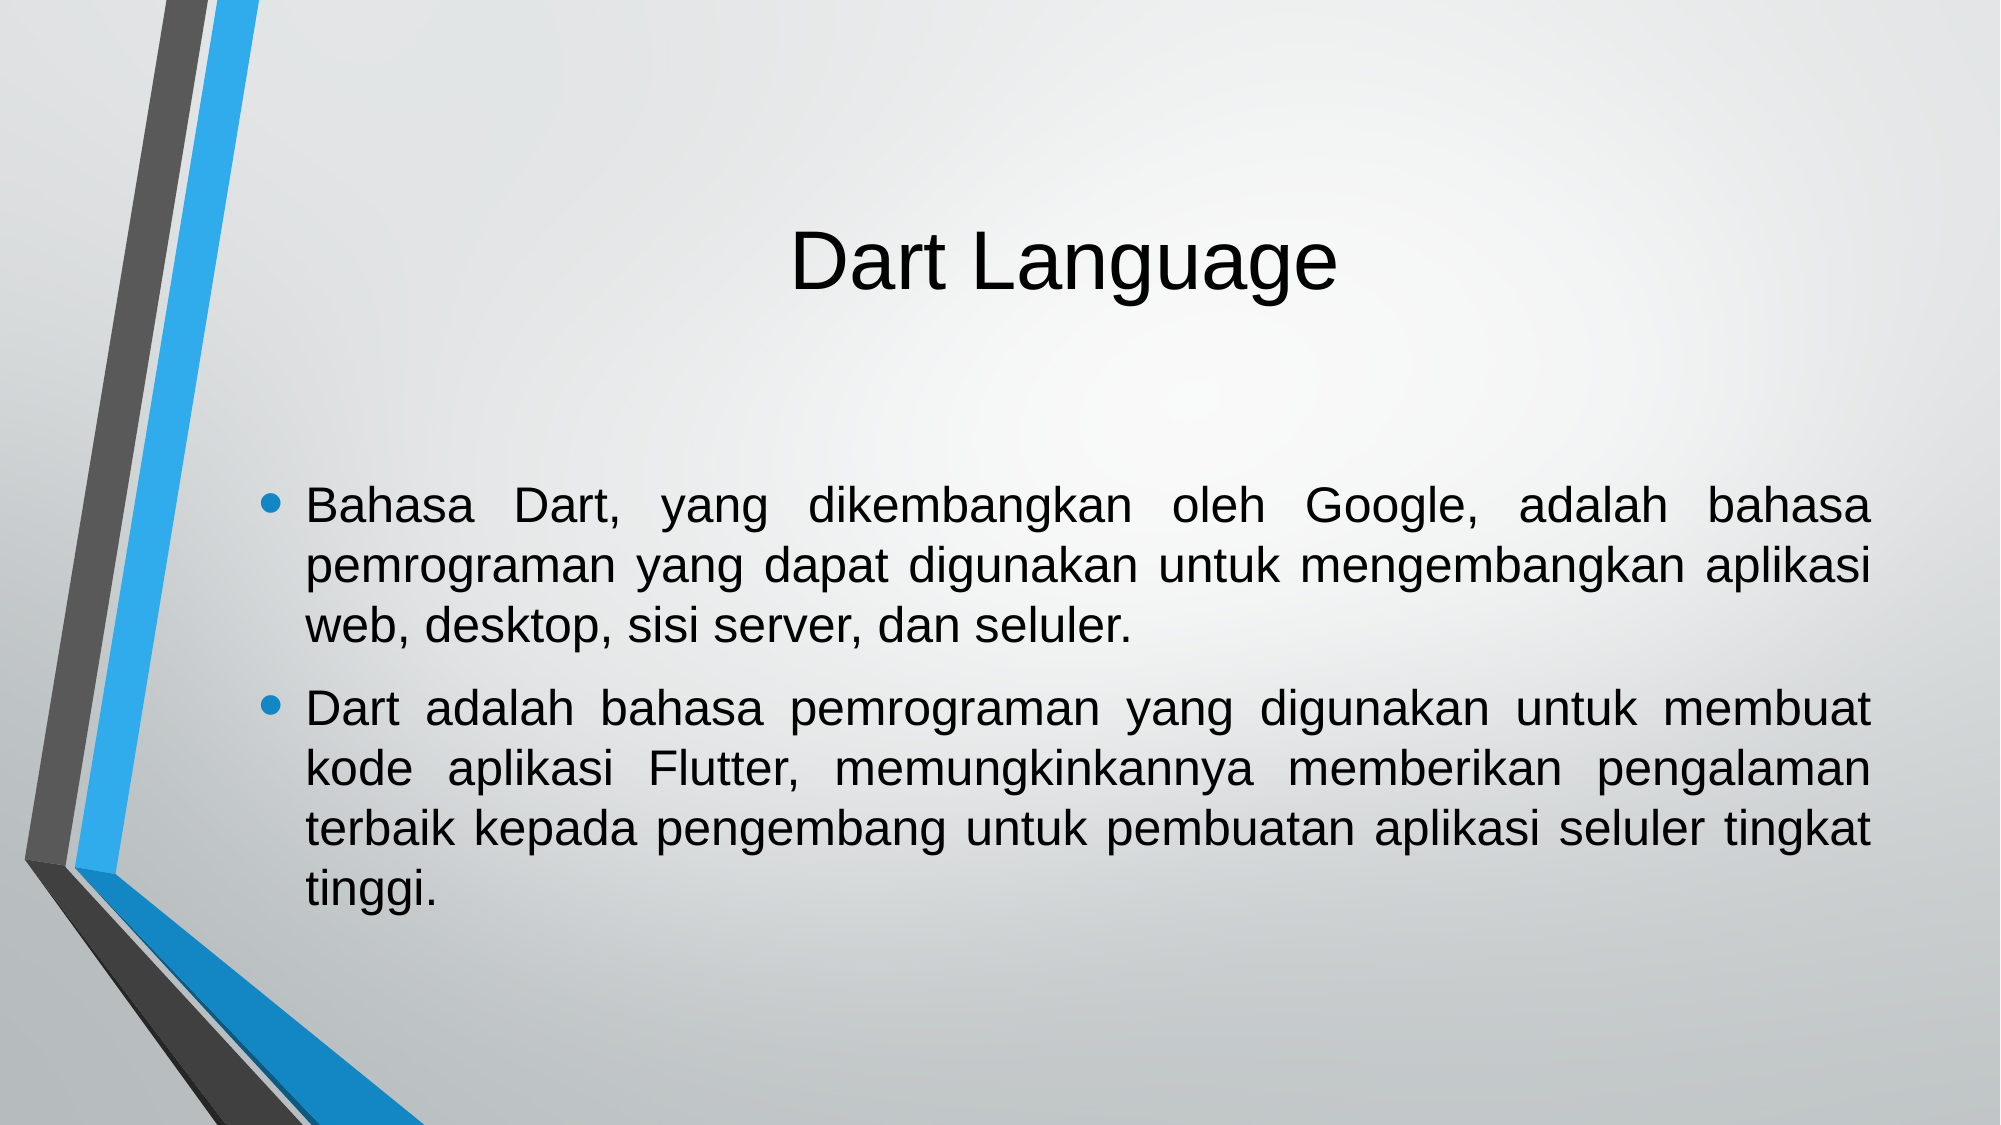

# Dart Language
Bahasa Dart, yang dikembangkan oleh Google, adalah bahasa pemrograman yang dapat digunakan untuk mengembangkan aplikasi web, desktop, sisi server, dan seluler.
Dart adalah bahasa pemrograman yang digunakan untuk membuat kode aplikasi Flutter, memungkinkannya memberikan pengalaman terbaik kepada pengembang untuk pembuatan aplikasi seluler tingkat tinggi.